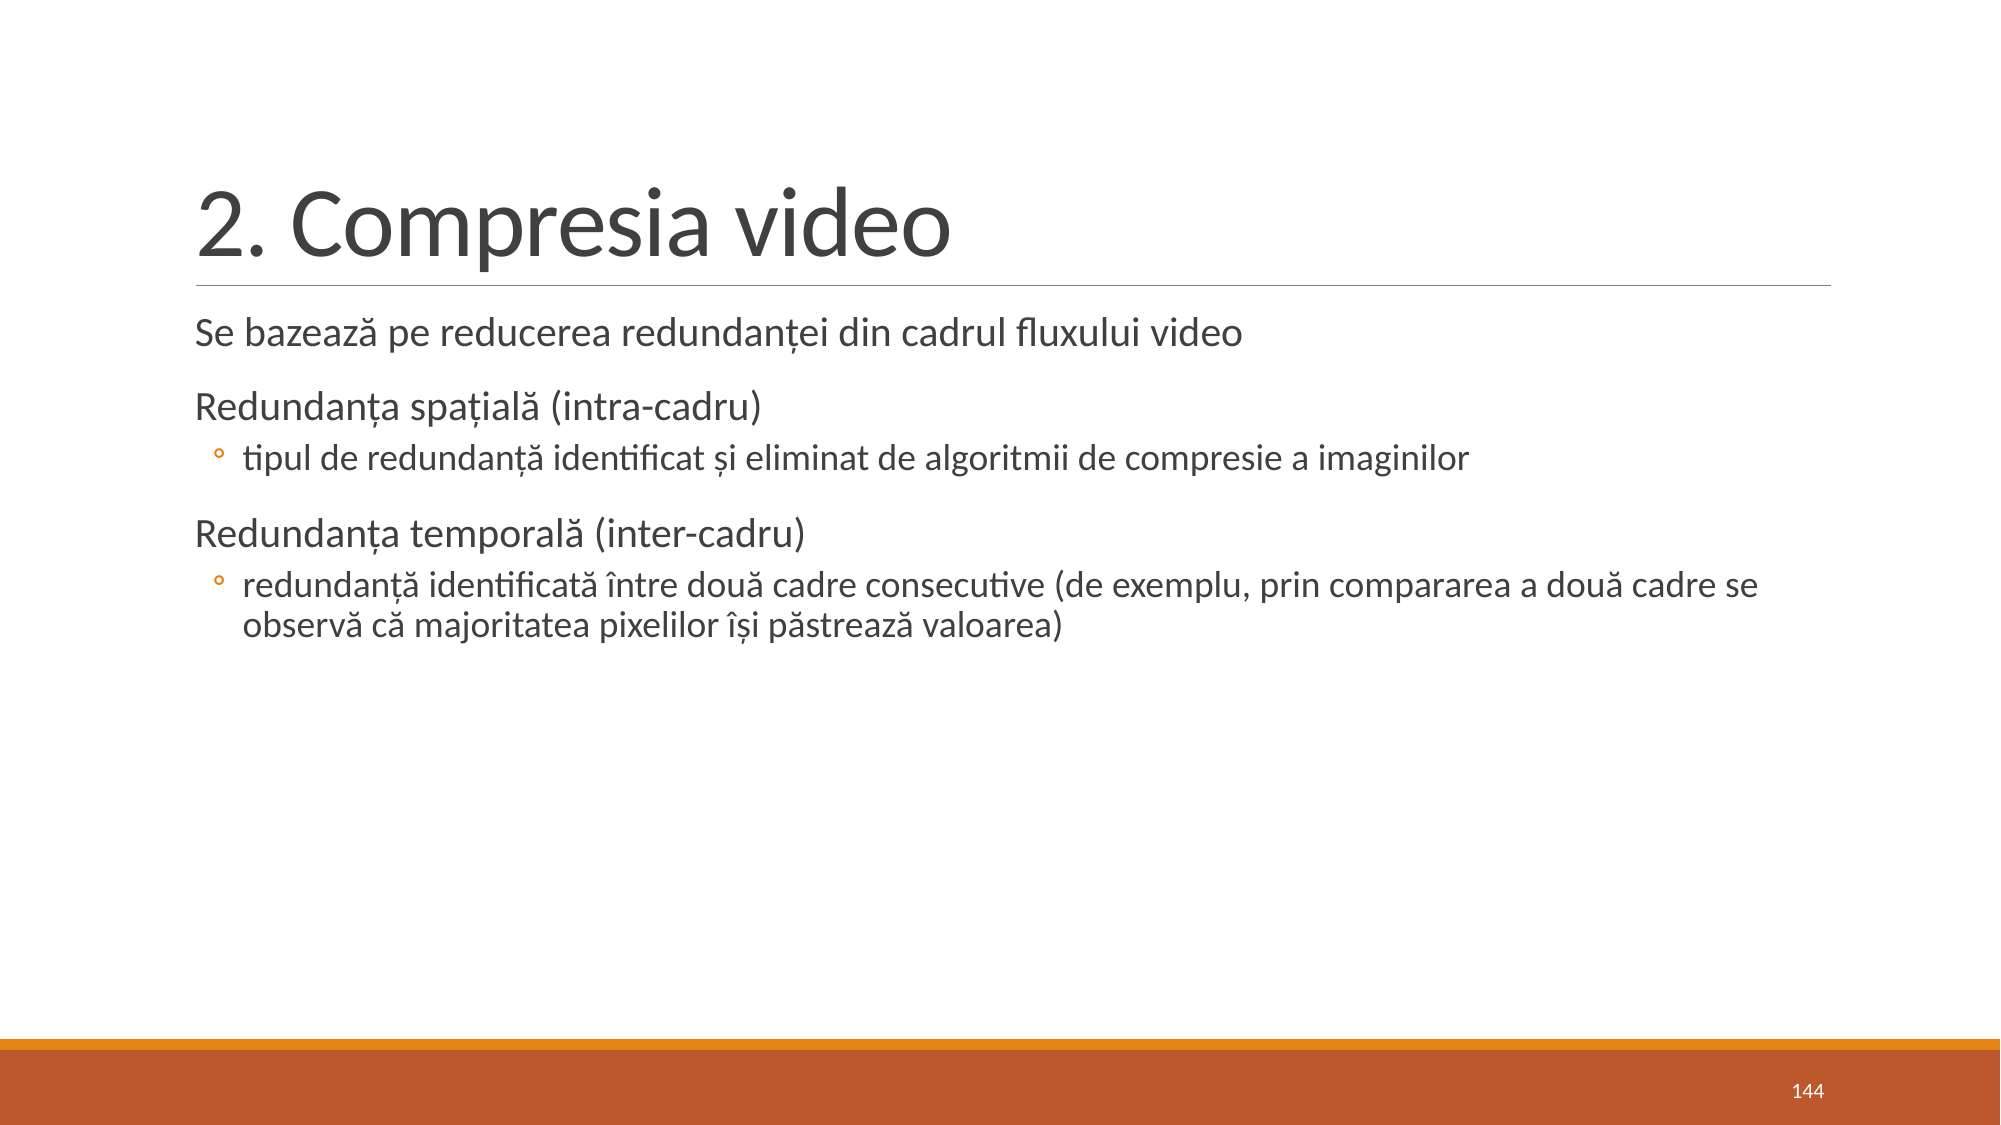

# 2. Compresia video
Se bazează pe reducerea redundanței din cadrul fluxului video
Redundanța spațială (intra-cadru)
tipul de redundanță identificat și eliminat de algoritmii de compresie a imaginilor
Redundanța temporală (inter-cadru)
redundanță identificată între două cadre consecutive (de exemplu, prin compararea a două cadre se observă că majoritatea pixelilor își păstrează valoarea)
144